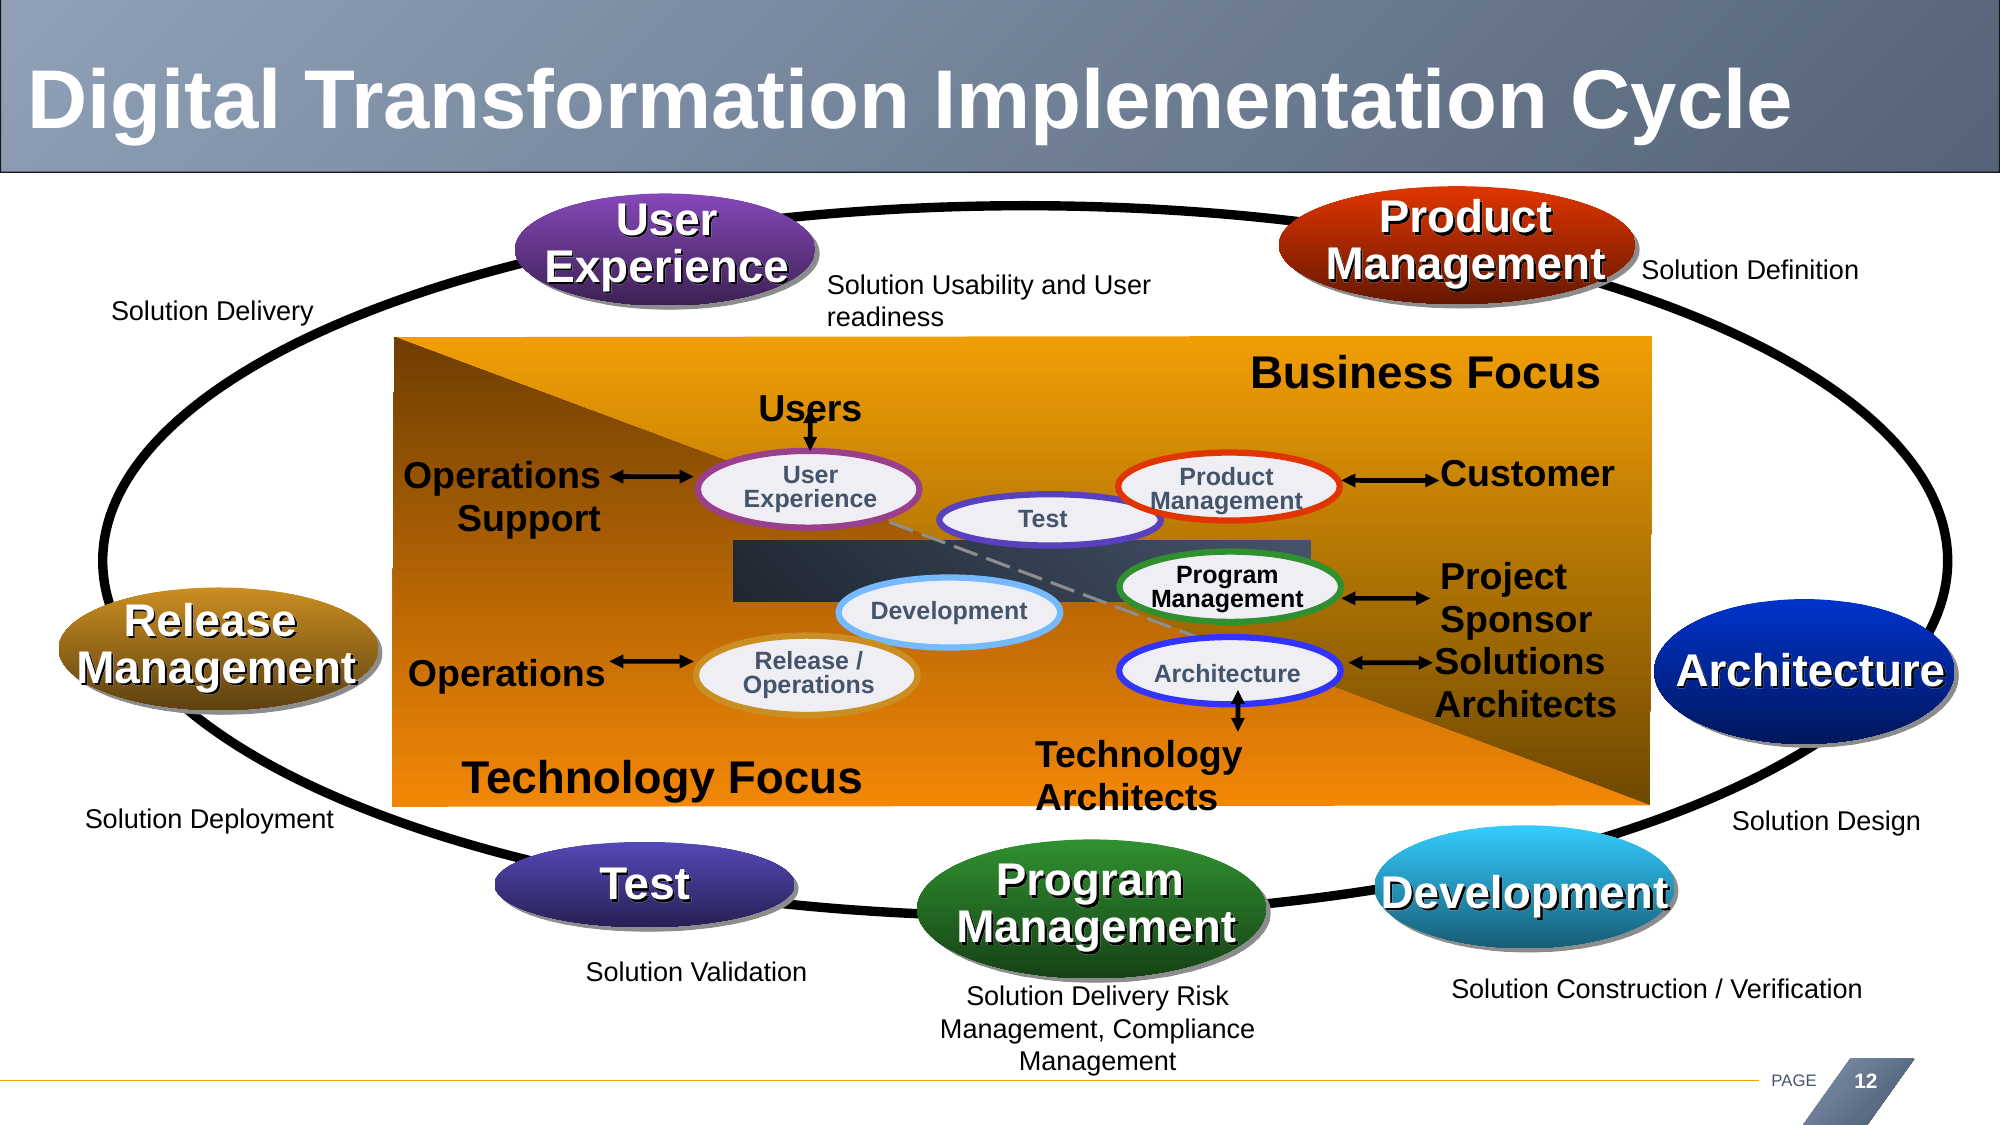

Digital Transformation Implementation Cycle

Product
Management
User
Experience

Solution Definition
Solution Usability and User readiness
Solution Delivery

Business Focus
Users

Customer
Operations Support

User
Experience

Product
Management

Test

Project Sponsor

Program
Management

Development

Solutions Architects

Release / Operations
Operations
Architecture

Technology Architects
Technology Focus

Release
Management

Architecture
Solution Deployment
Solution Design

Development

Program
Management

Test
Solution Validation
Solution Construction / Verification
Solution Delivery Risk Management, Compliance Management